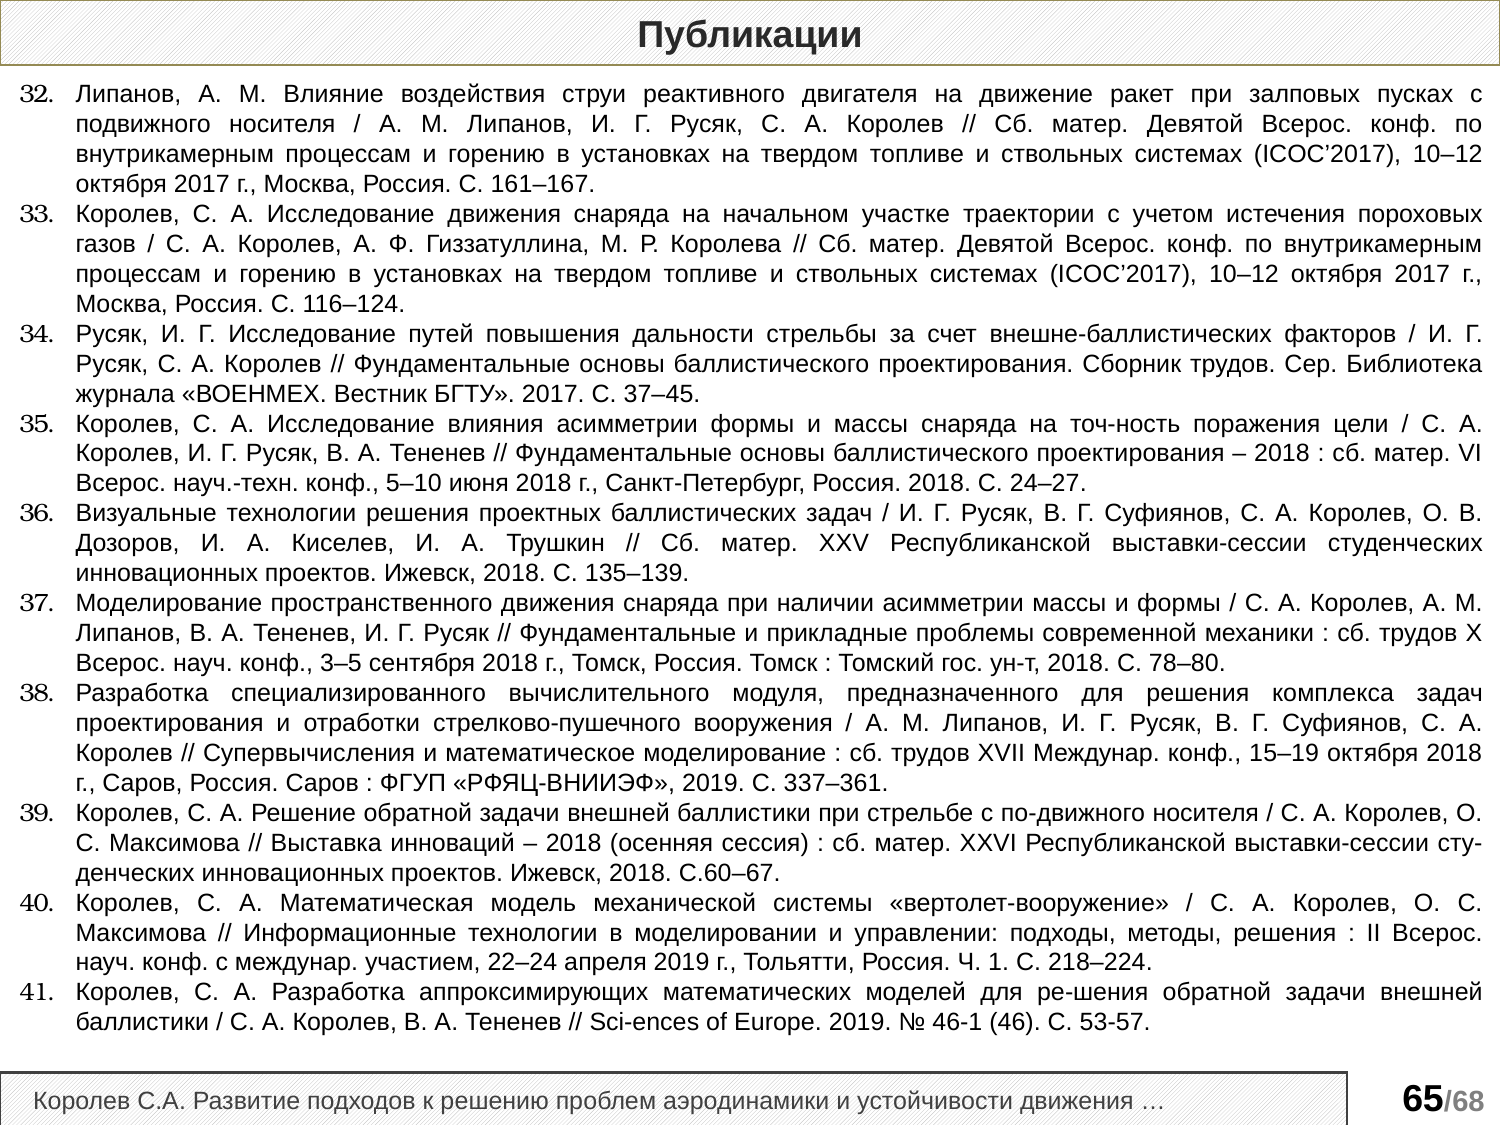

Публикации
Липанов, А. М. Влияние воздействия струи реактивного двигателя на движение ракет при залповых пусках с подвижного носителя / А. М. Липанов, И. Г. Русяк, С. А. Королев // Сб. матер. Девятой Всерос. конф. по внутрикамерным процессам и горению в установках на твердом топливе и ствольных системах (ICOC’2017), 10–12 октября 2017 г., Москва, Россия. С. 161–167.
Королев, С. А. Исследование движения снаряда на начальном участке траектории с учетом истечения пороховых газов / С. А. Королев, А. Ф. Гиззатуллина, М. Р. Королева // Сб. матер. Девятой Всерос. конф. по внутрикамерным процессам и горению в установках на твердом топливе и ствольных системах (ICOC’2017), 10–12 октября 2017 г., Москва, Россия. С. 116–124.
Русяк, И. Г. Исследование путей повышения дальности стрельбы за счет внешне-баллистических факторов / И. Г. Русяк, С. А. Королев // Фундаментальные основы баллистического проектирования. Сборник трудов. Сер. Библиотека журнала «ВОЕНМЕХ. Вестник БГТУ». 2017. С. 37–45.
Королев, С. А. Исследование влияния асимметрии формы и массы снаряда на точ-ность поражения цели / С. А. Королев, И. Г. Русяк, В. А. Тененев // Фундаментальные основы баллистического проектирования – 2018 : сб. матер. VI Всерос. науч.-техн. конф., 5–10 июня 2018 г., Санкт-Петербург, Россия. 2018. С. 24–27.
Визуальные технологии решения проектных баллистических задач / И. Г. Русяк, В. Г. Суфиянов, С. А. Королев, О. В. Дозоров, И. А. Киселев, И. А. Трушкин // Сб. матер. XXV Республиканской выставки-сессии студенческих инновационных проектов. Ижевск, 2018. С. 135–139.
Моделирование пространственного движения снаряда при наличии асимметрии массы и формы / С. А. Королев, А. М. Липанов, В. А. Тененев, И. Г. Русяк // Фундаментальные и прикладные проблемы современной механики : сб. трудов X Всерос. науч. конф., 3–5 сентября 2018 г., Томск, Россия. Томск : Томский гос. ун-т, 2018. С. 78–80.
Разработка специализированного вычислительного модуля, предназначенного для решения комплекса задач проектирования и отработки стрелково-пушечного вооружения / А. М. Липанов, И. Г. Русяк, В. Г. Суфиянов, С. А. Королев // Супервычисления и математическое моделирование : сб. трудов XVII Междунар. конф., 15–19 октября 2018 г., Саров, Россия. Саров : ФГУП «РФЯЦ-ВНИИЭФ», 2019. С. 337–361.
Королев, С. А. Решение обратной задачи внешней баллистики при стрельбе с по-движного носителя / С. А. Королев, О. С. Максимова // Выставка инноваций – 2018 (осенняя сессия) : сб. матер. XXVI Республиканской выставки-сессии сту-денческих инновационных проектов. Ижевск, 2018. C.60–67.
Королев, С. А. Математическая модель механической системы «вертолет-вооружение» / С. А. Королев, О. С. Максимова // Информационные технологии в моделировании и управлении: подходы, методы, решения : II Всерос. науч. конф. с междунар. участием, 22–24 апреля 2019 г., Тольятти, Россия. Ч. 1. C. 218–224.
Королев, С. А. Разработка аппроксимирующих математических моделей для ре-шения обратной задачи внешней баллистики / С. А. Королев, В. А. Тененев // Sci-ences of Europe. 2019. № 46-1 (46). С. 53-57.
Королев С.А. Развитие подходов к решению проблем аэродинамики и устойчивости движения …
65/68